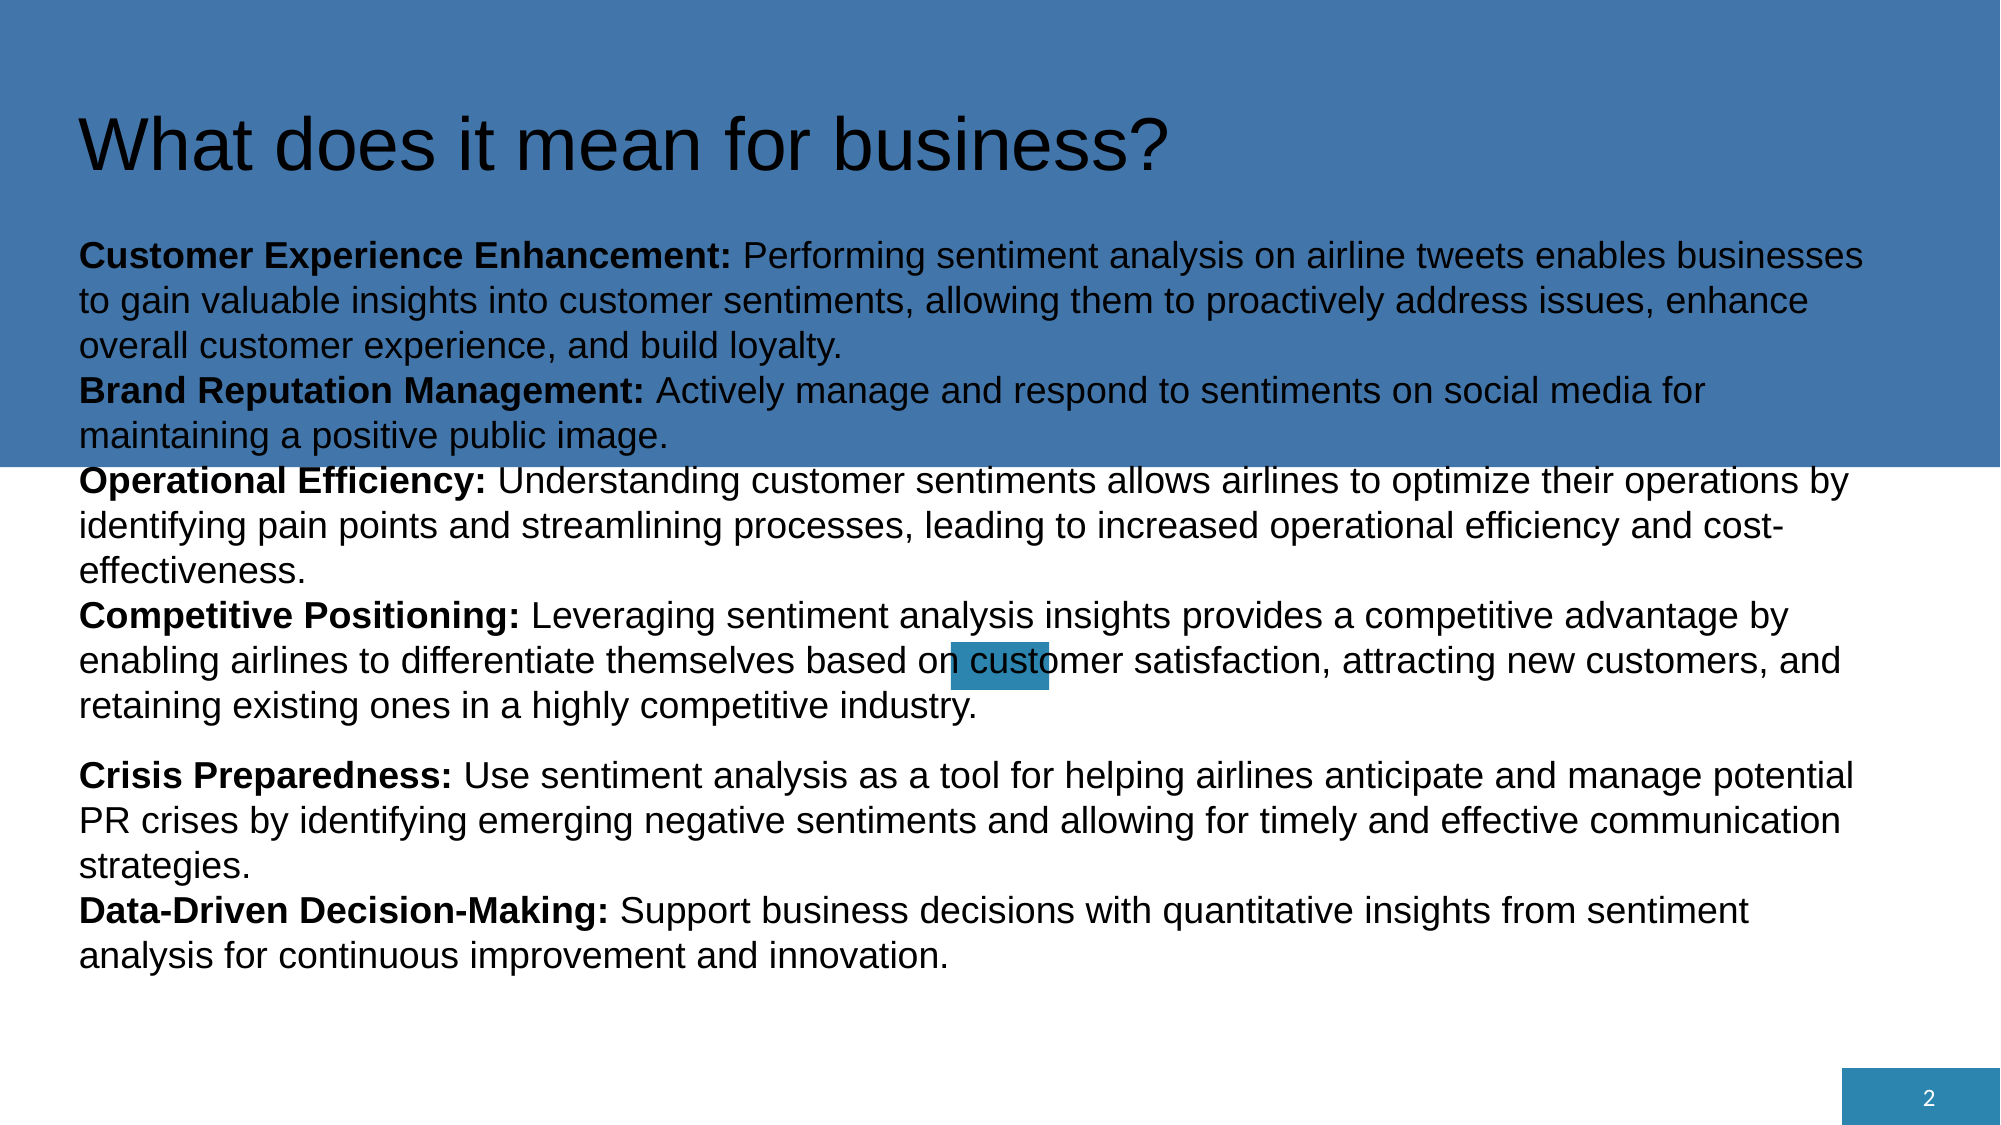

What does it mean for business?
Customer Experience Enhancement: Performing sentiment analysis on airline tweets enables businesses to gain valuable insights into customer sentiments, allowing them to proactively address issues, enhance overall customer experience, and build loyalty.
Brand Reputation Management: Actively manage and respond to sentiments on social media for maintaining a positive public image.
Operational Efficiency: Understanding customer sentiments allows airlines to optimize their operations by identifying pain points and streamlining processes, leading to increased operational efficiency and cost-effectiveness.
Competitive Positioning: Leveraging sentiment analysis insights provides a competitive advantage by enabling airlines to differentiate themselves based on customer satisfaction, attracting new customers, and retaining existing ones in a highly competitive industry.
Crisis Preparedness: Use sentiment analysis as a tool for helping airlines anticipate and manage potential PR crises by identifying emerging negative sentiments and allowing for timely and effective communication strategies.
Data-Driven Decision-Making: Support business decisions with quantitative insights from sentiment analysis for continuous improvement and innovation.
2